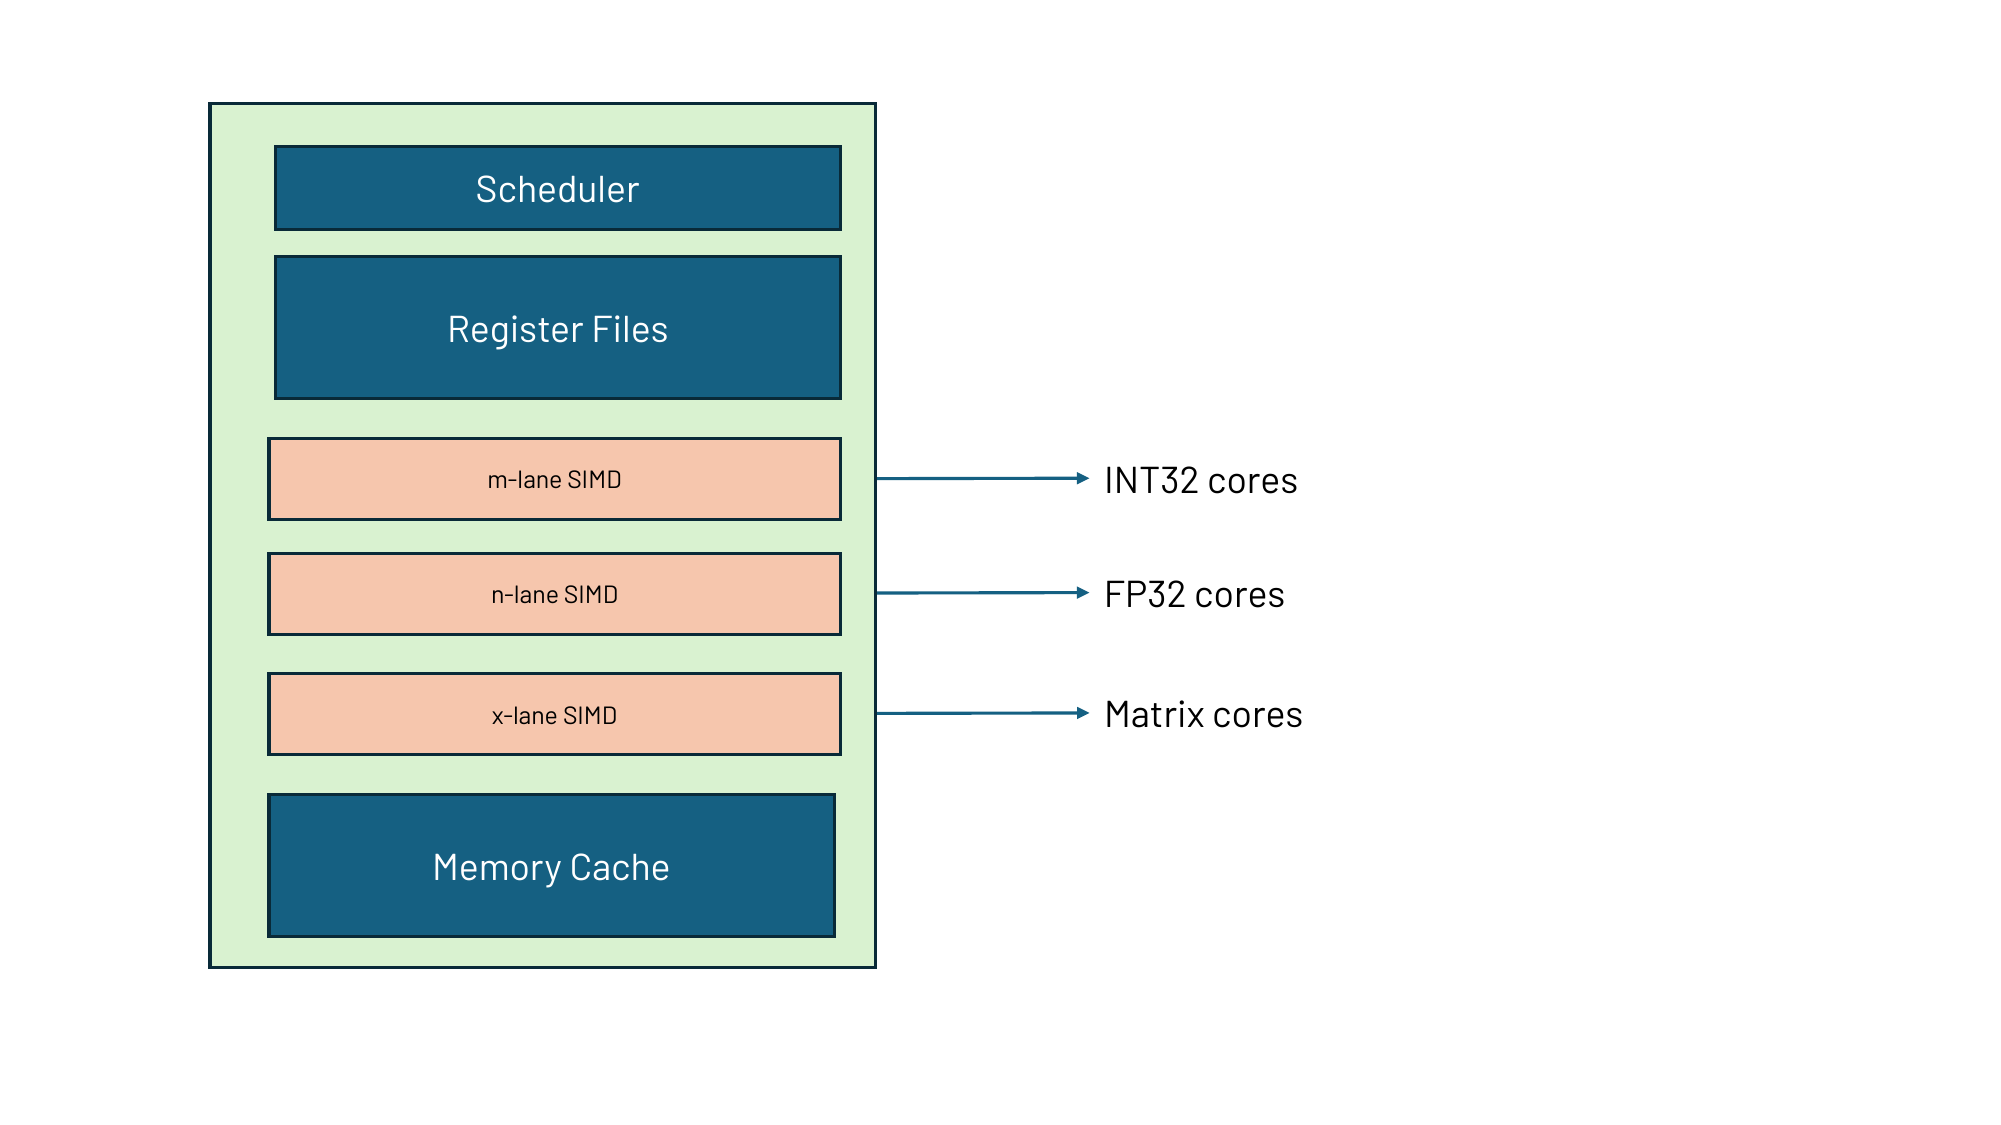

Scheduler
Register Files
m-lane SIMD
n-lane SIMD
x-lane SIMD
Memory Cache
INT32 cores
FP32 cores
Matrix cores